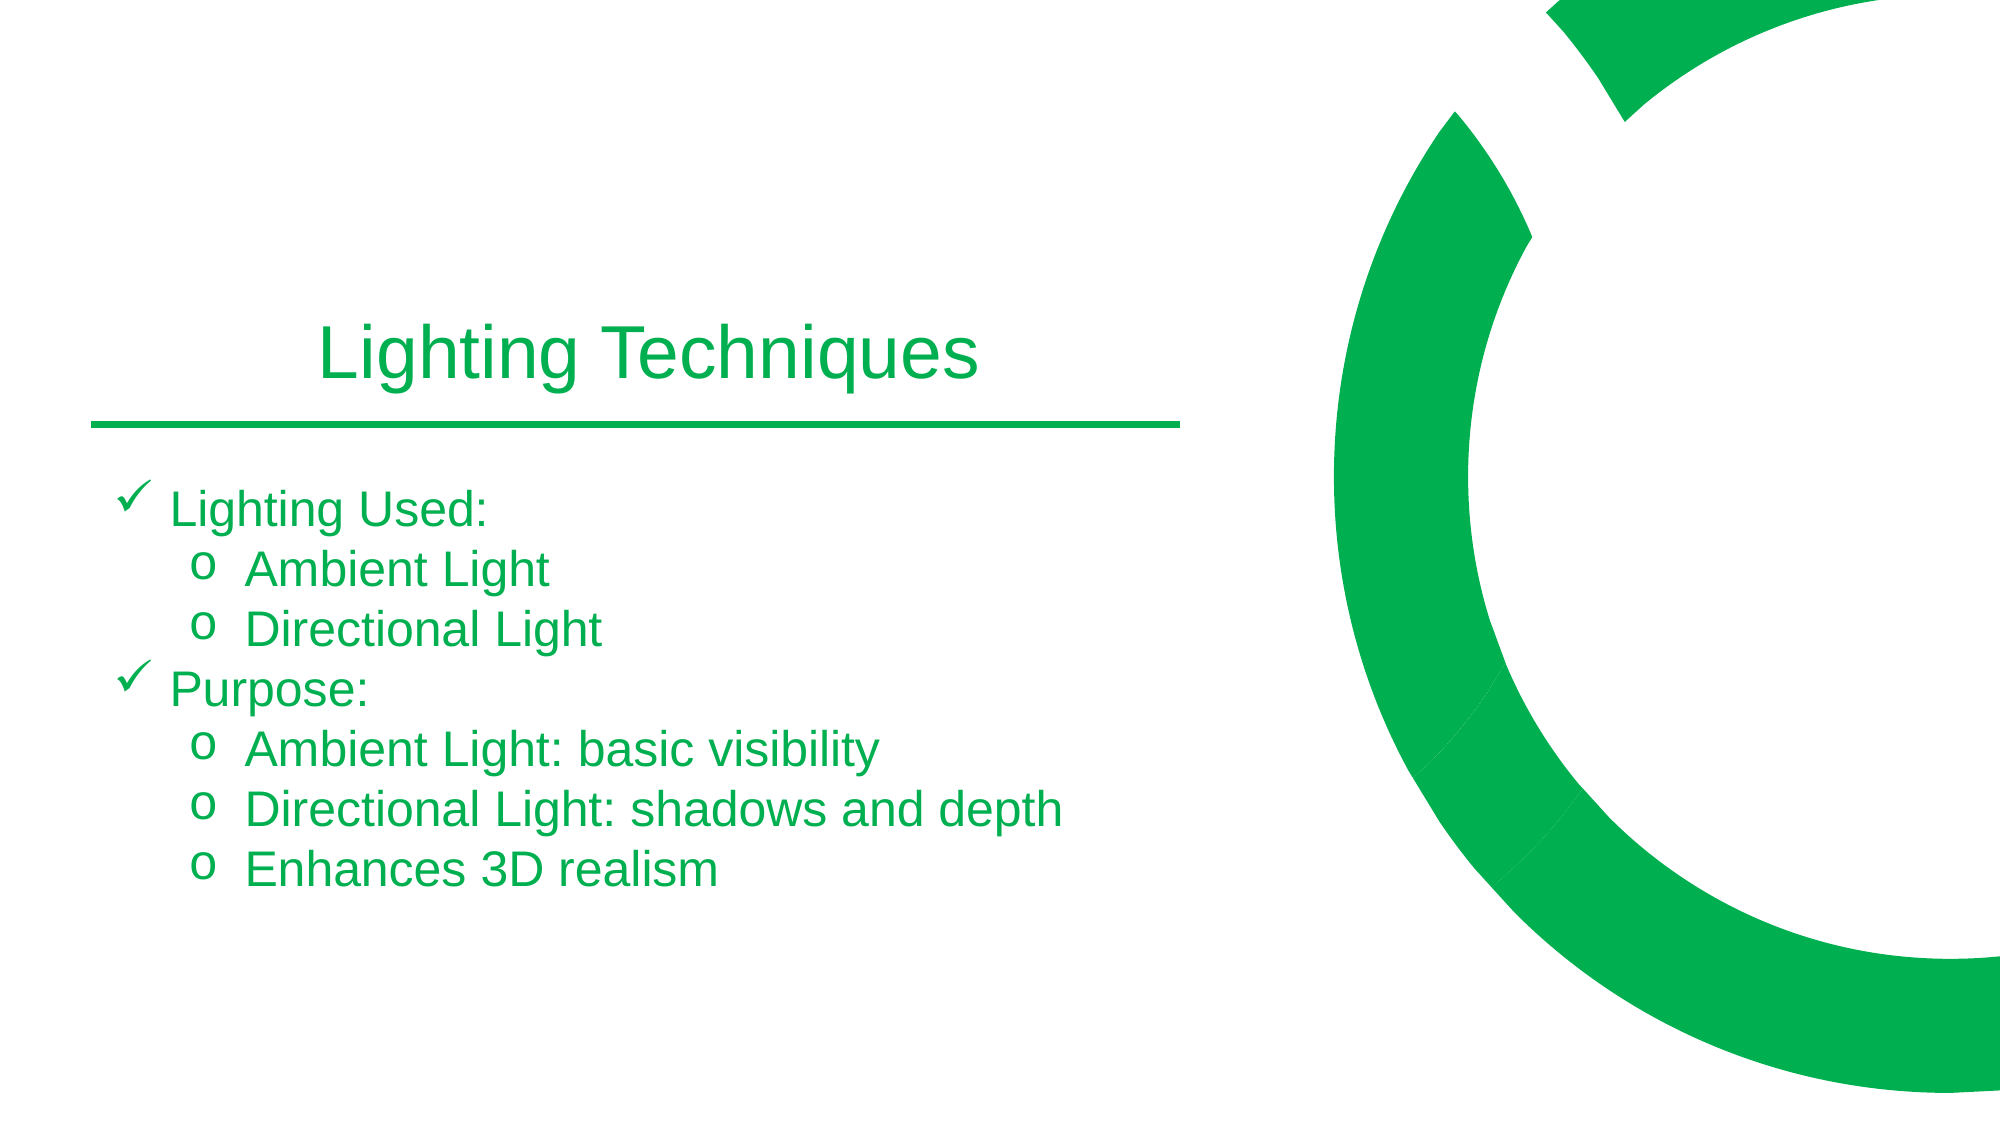

Lighting Techniques
Lighting Used:
Ambient Light
Directional Light
Purpose:
Ambient Light: basic visibility
Directional Light: shadows and depth
Enhances 3D realism